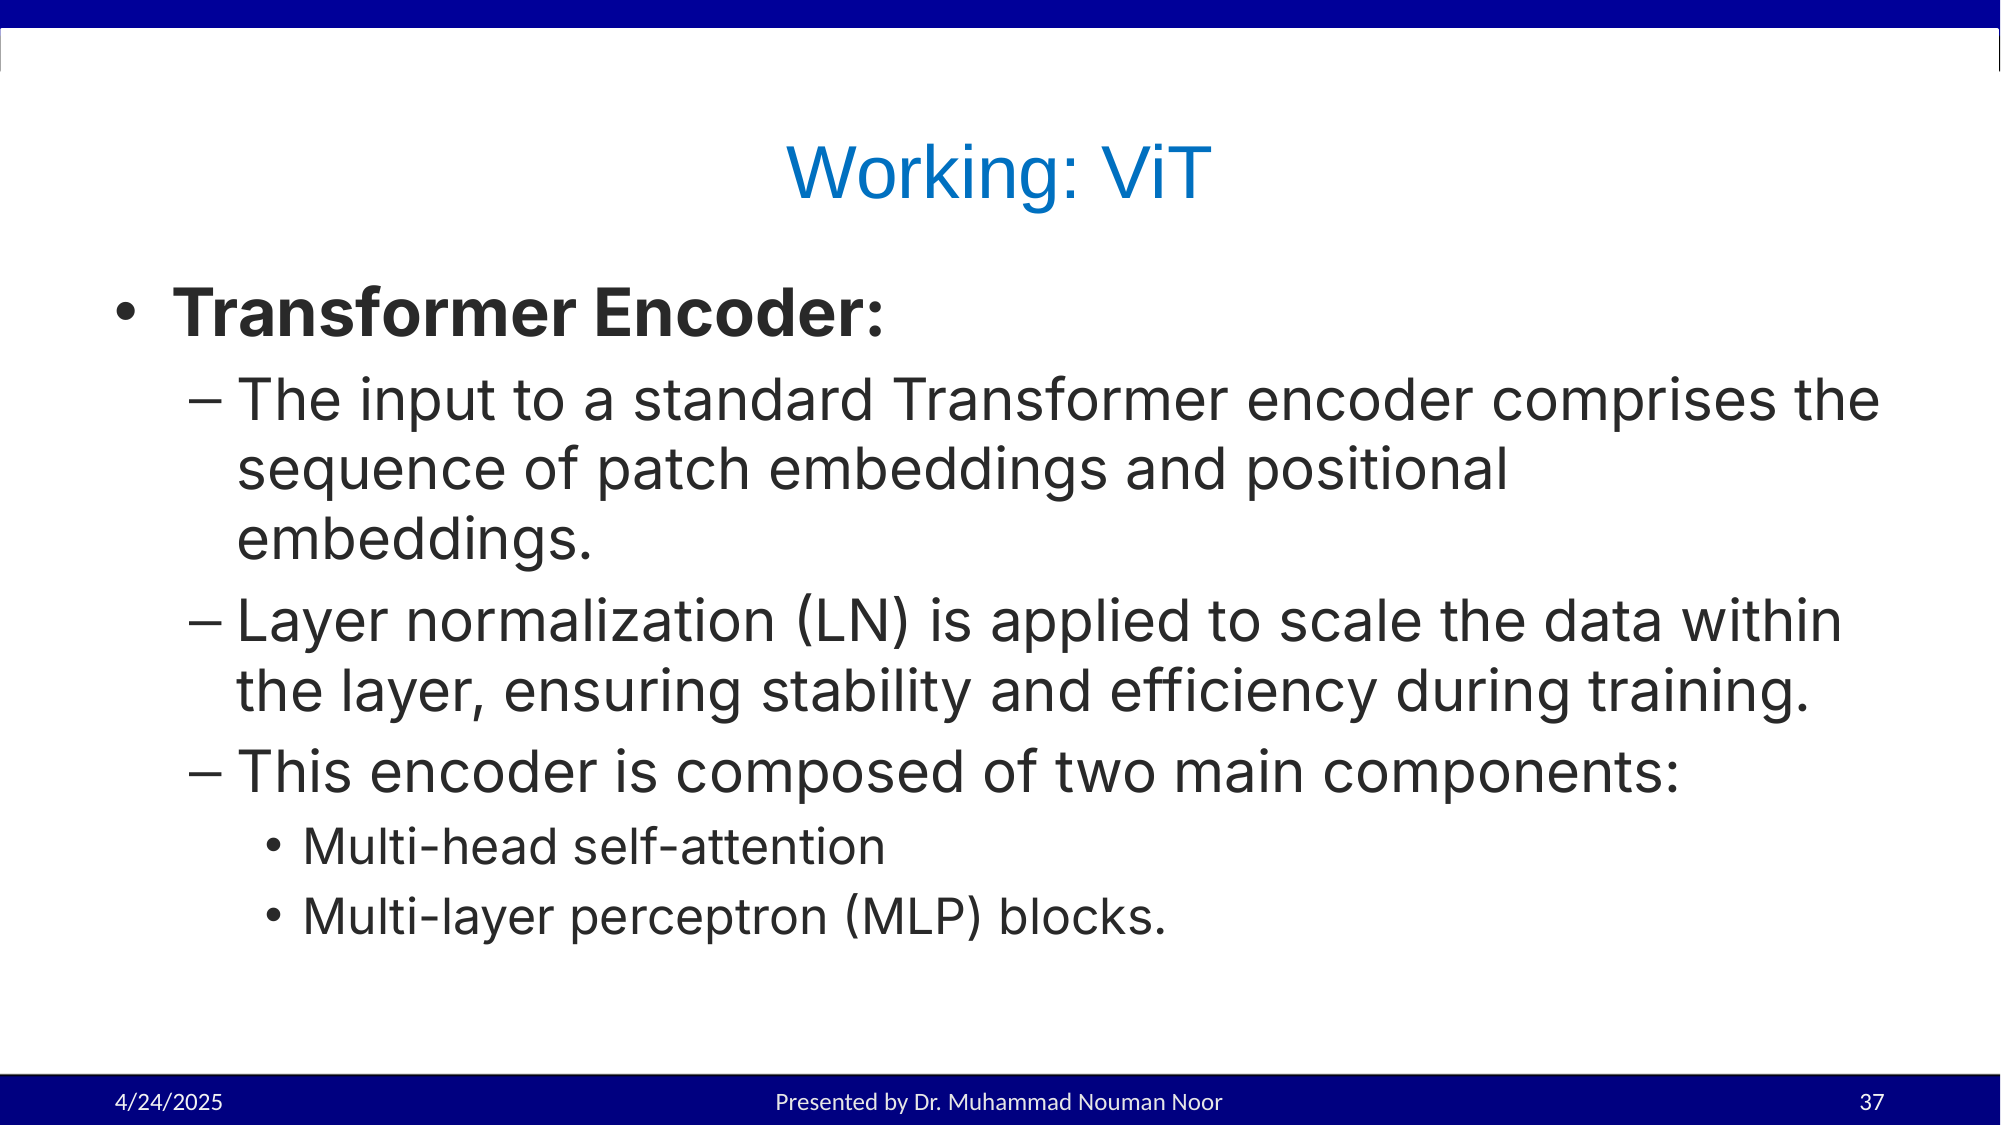

# Working: ViT
Transformer Encoder:
The input to a standard Transformer encoder comprises the sequence of patch embeddings and positional embeddings.
Layer normalization (LN) is applied to scale the data within the layer, ensuring stability and efficiency during training.
This encoder is composed of two main components:
Multi-head self-attention
Multi-layer perceptron (MLP) blocks.
4/24/2025
Presented by Dr. Muhammad Nouman Noor
37